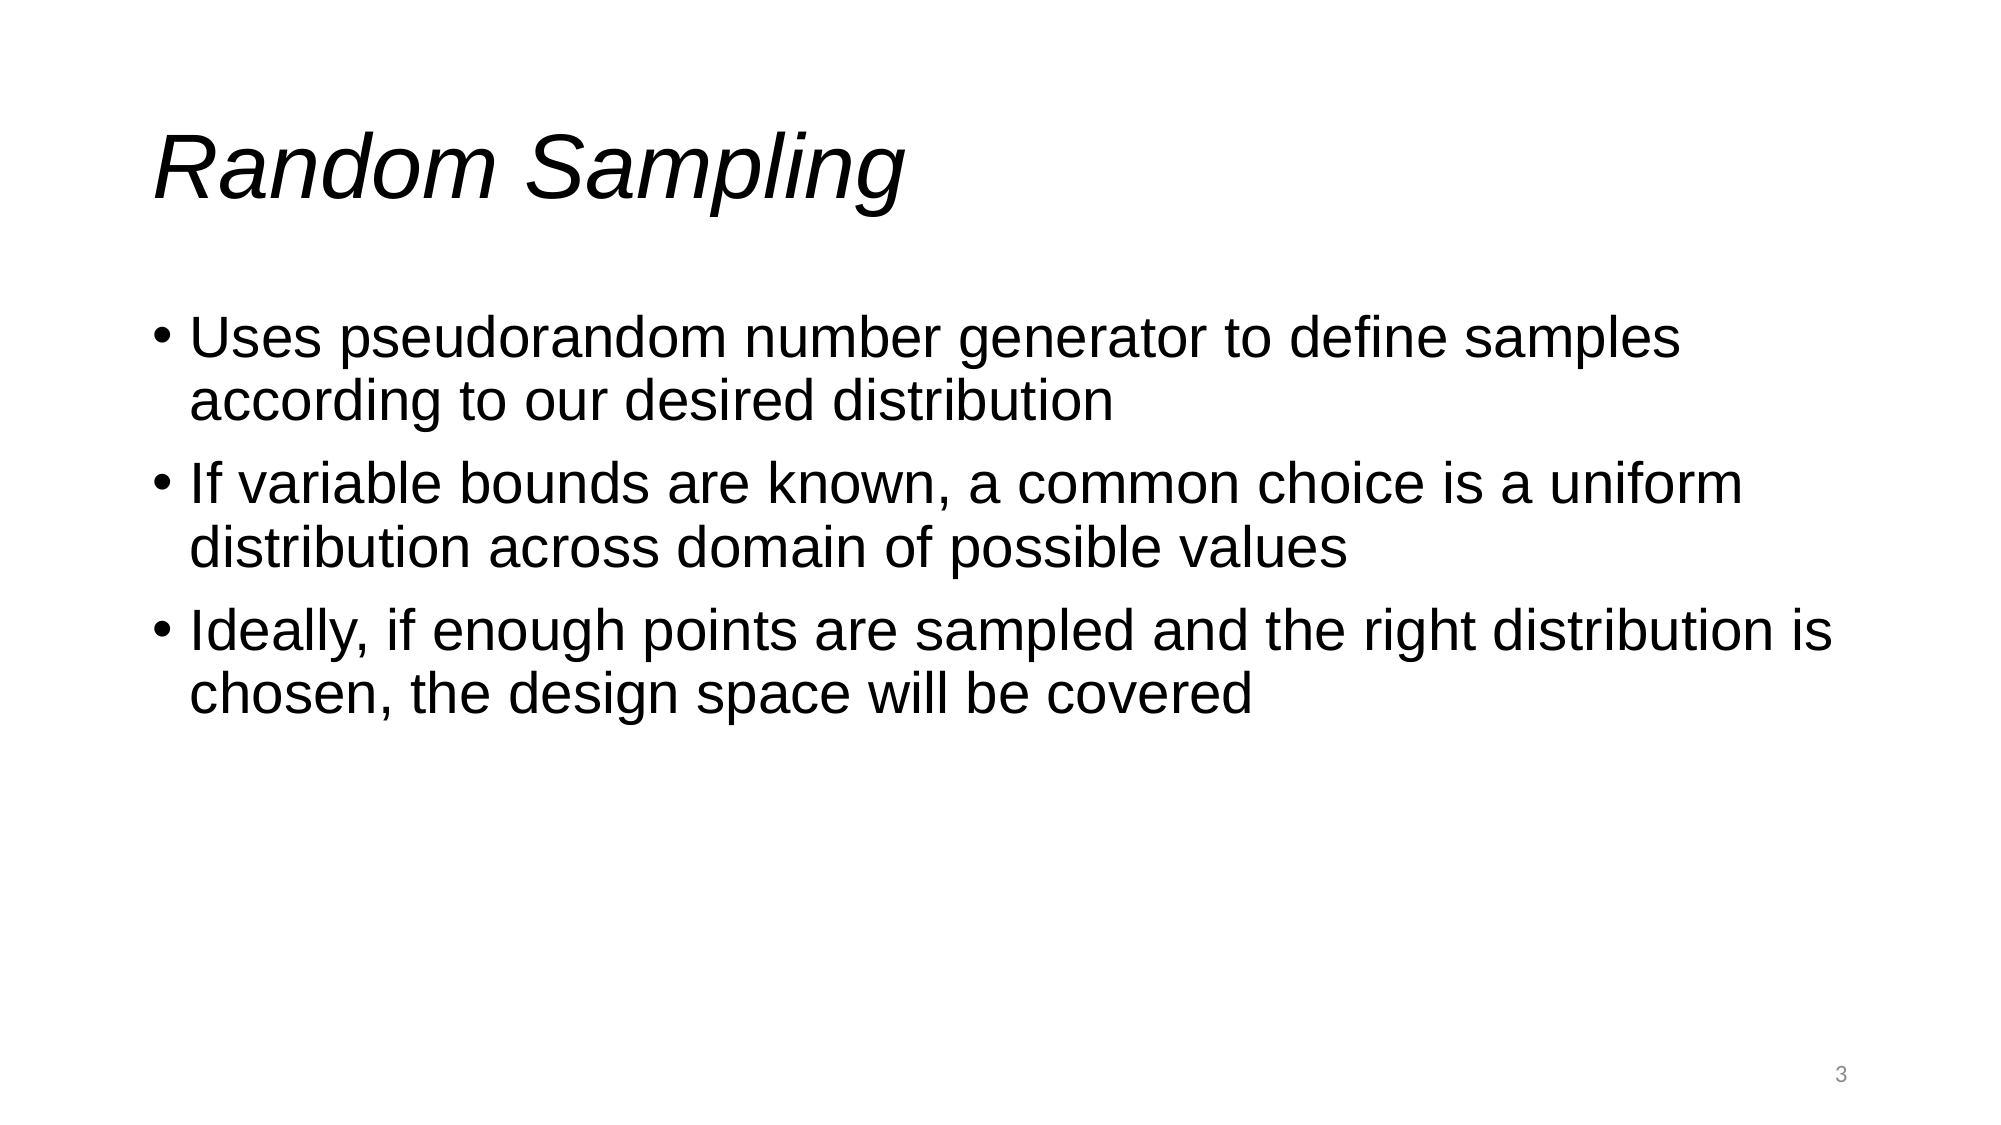

# Random Sampling
Uses pseudorandom number generator to define samples according to our desired distribution
If variable bounds are known, a common choice is a uniform distribution across domain of possible values
Ideally, if enough points are sampled and the right distribution is chosen, the design space will be covered
3